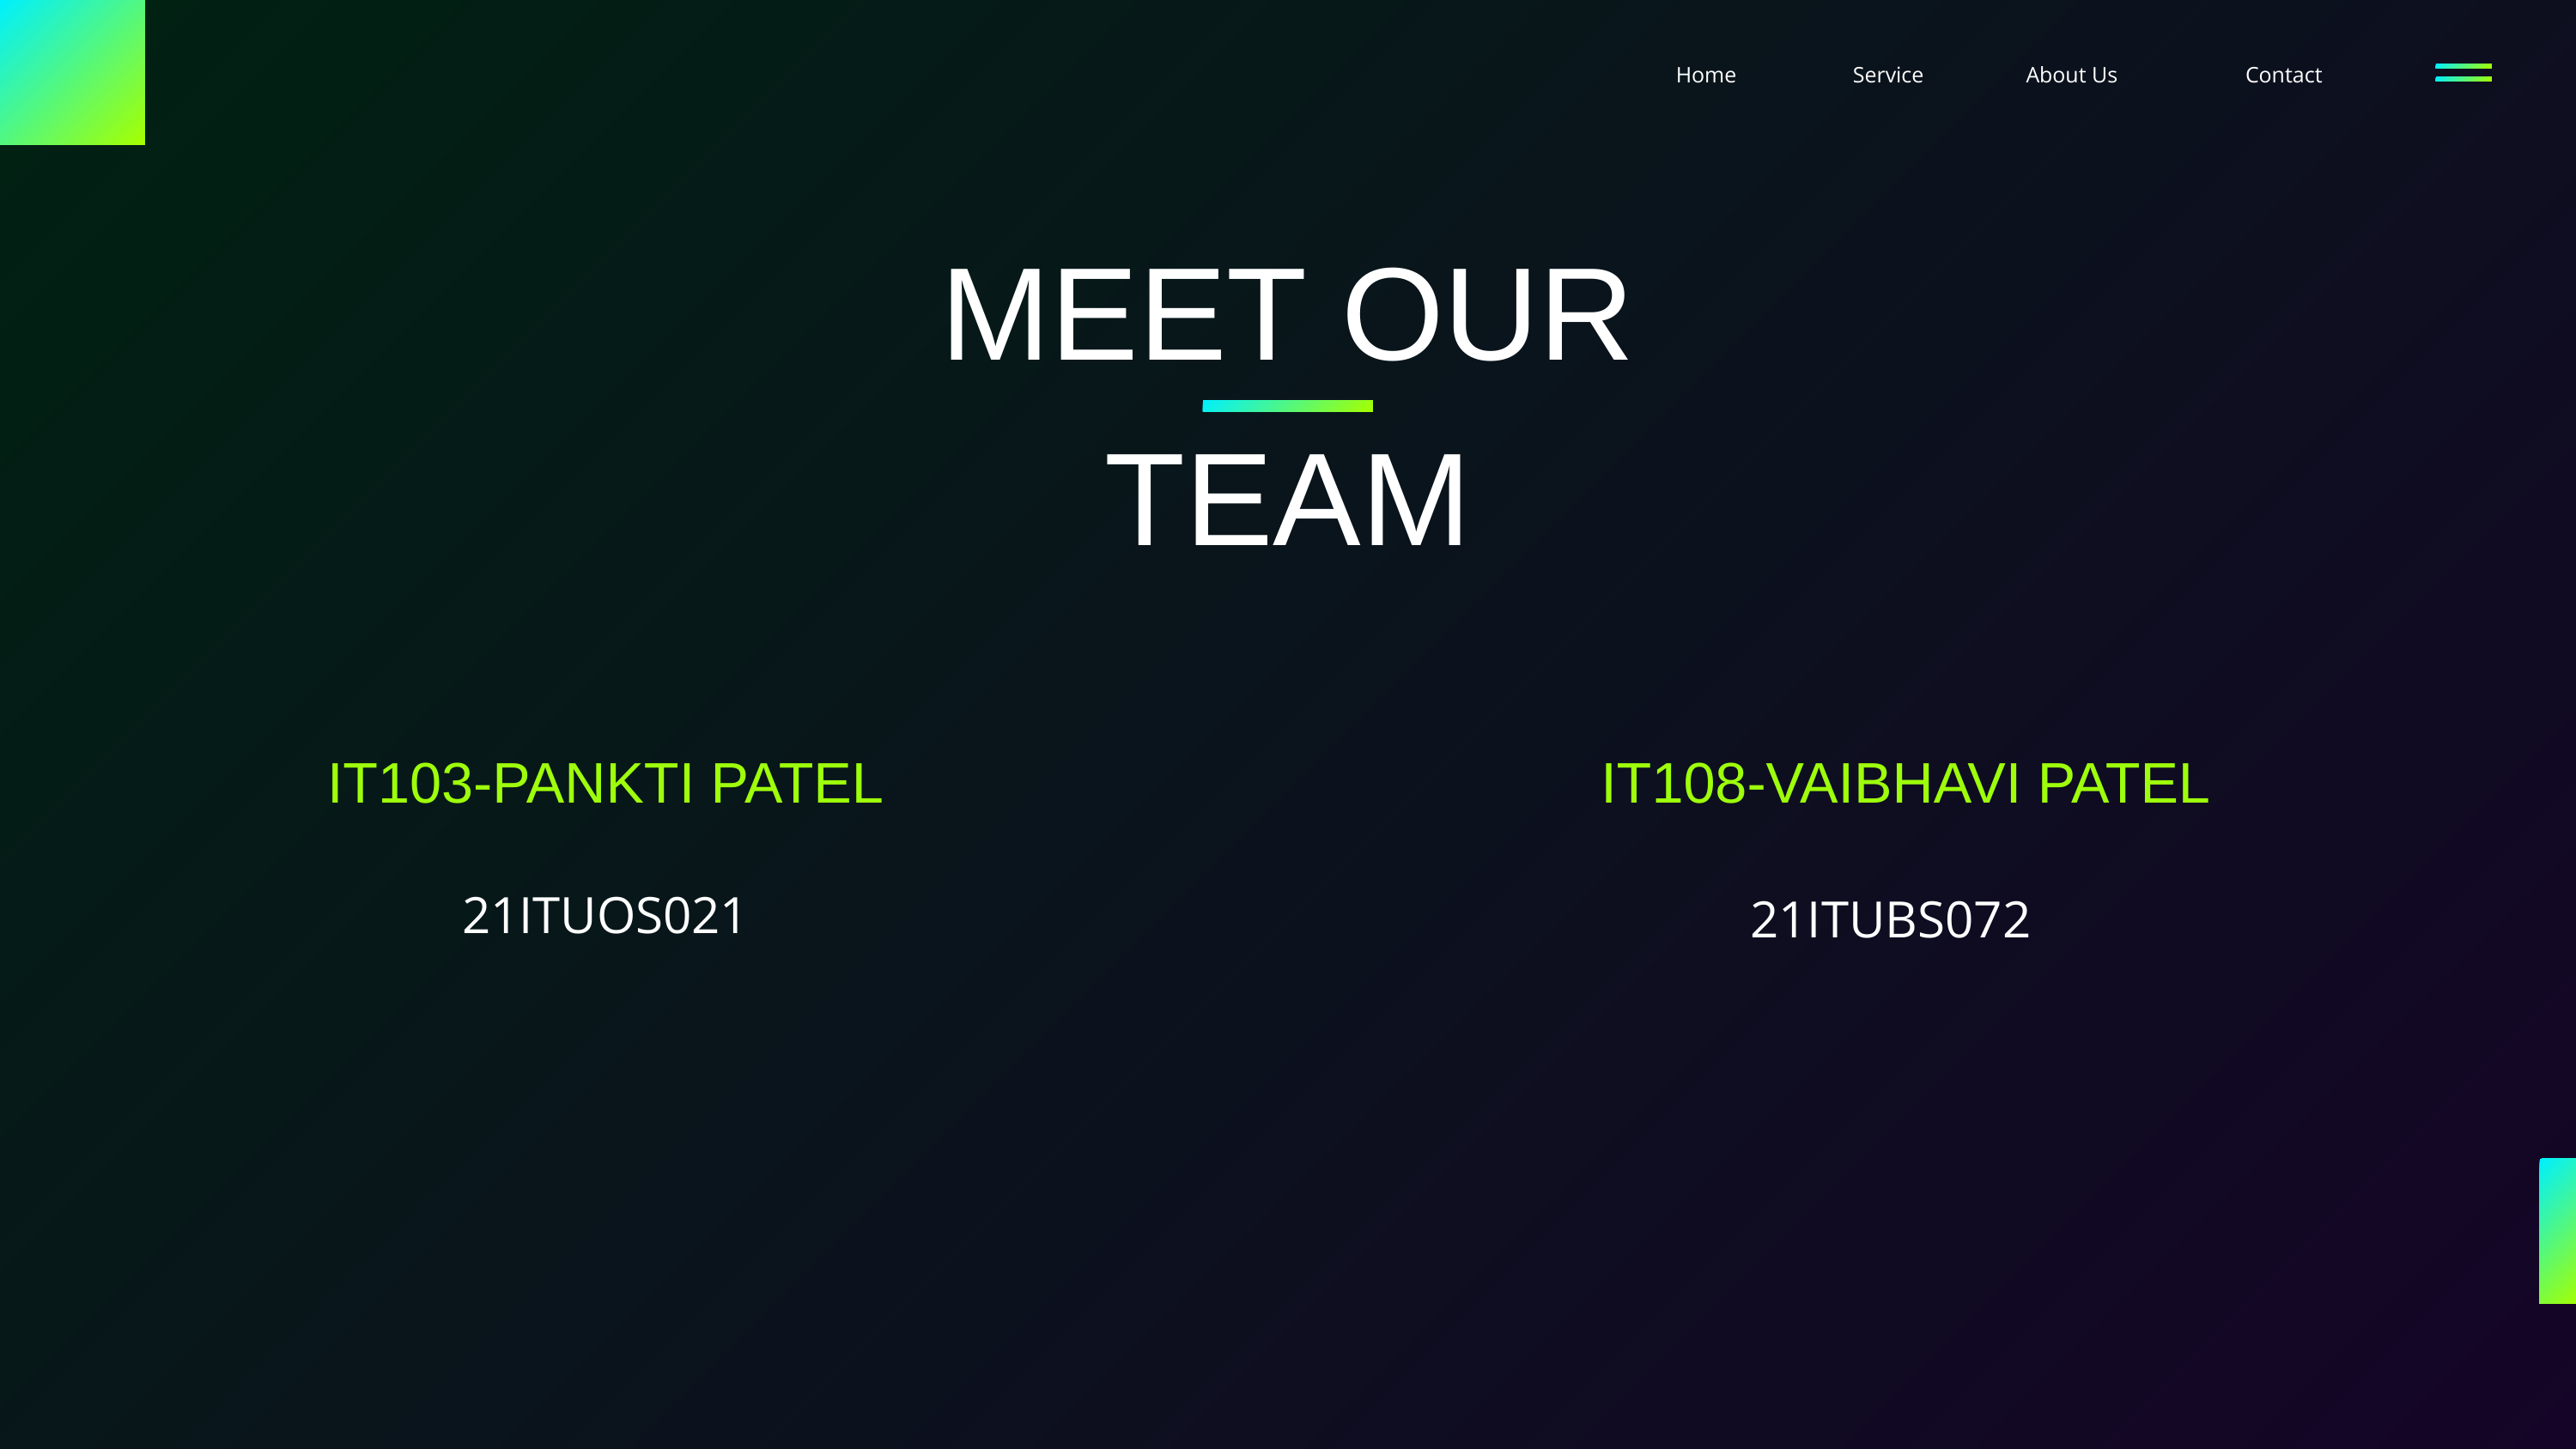

Home
Service
About Us
Contact

MEET OUR TEAM

IT103-PANKTI PATEL
IT108-VAIBHAVI PATEL
21ITUOS021

21ITUBS072